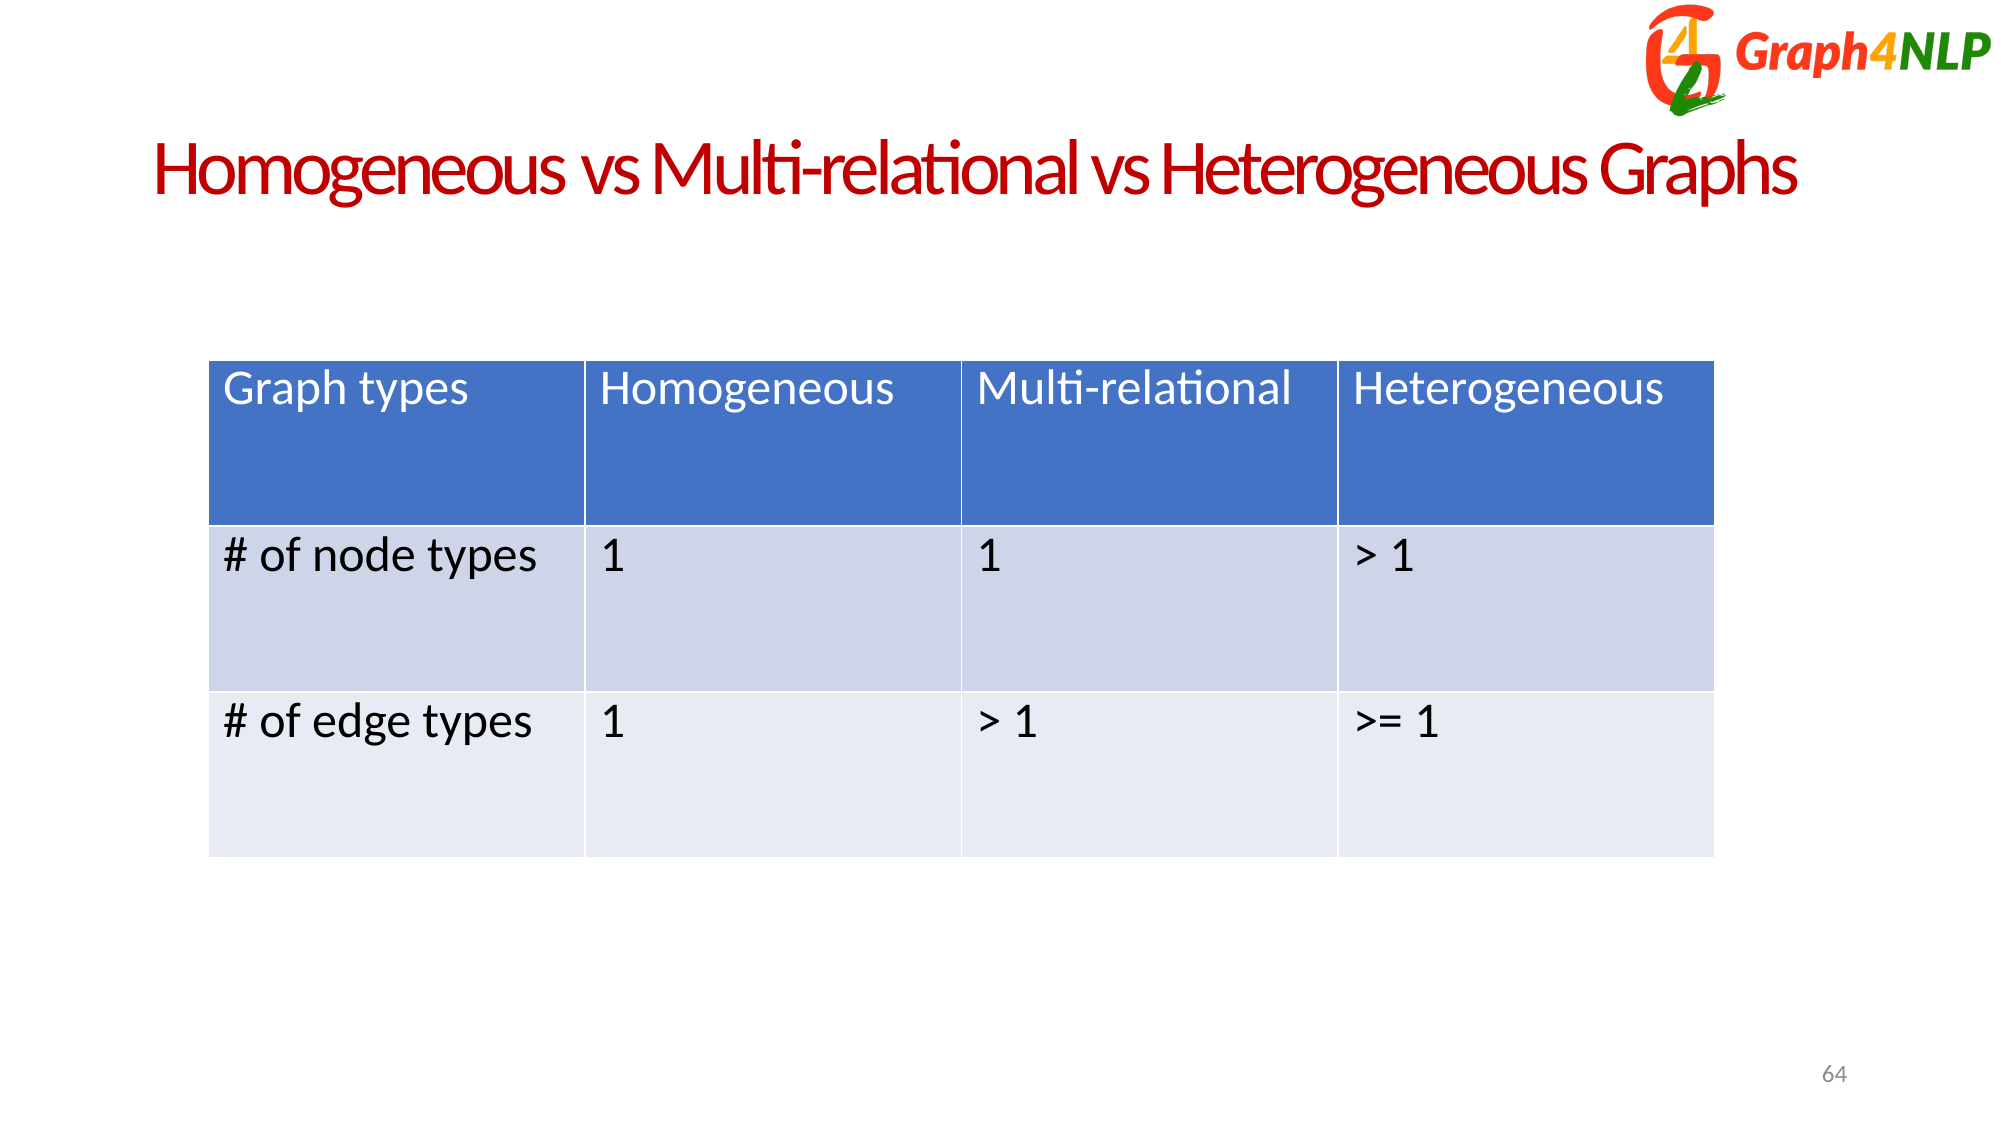

# Homogeneous vs Multi-relational vs Heterogeneous Graphs
| Graph types | Homogeneous | Multi-relational | Heterogeneous |
| --- | --- | --- | --- |
| # of node types | 1 | 1 | > 1 |
| # of edge types | 1 | > 1 | >= 1 |
64